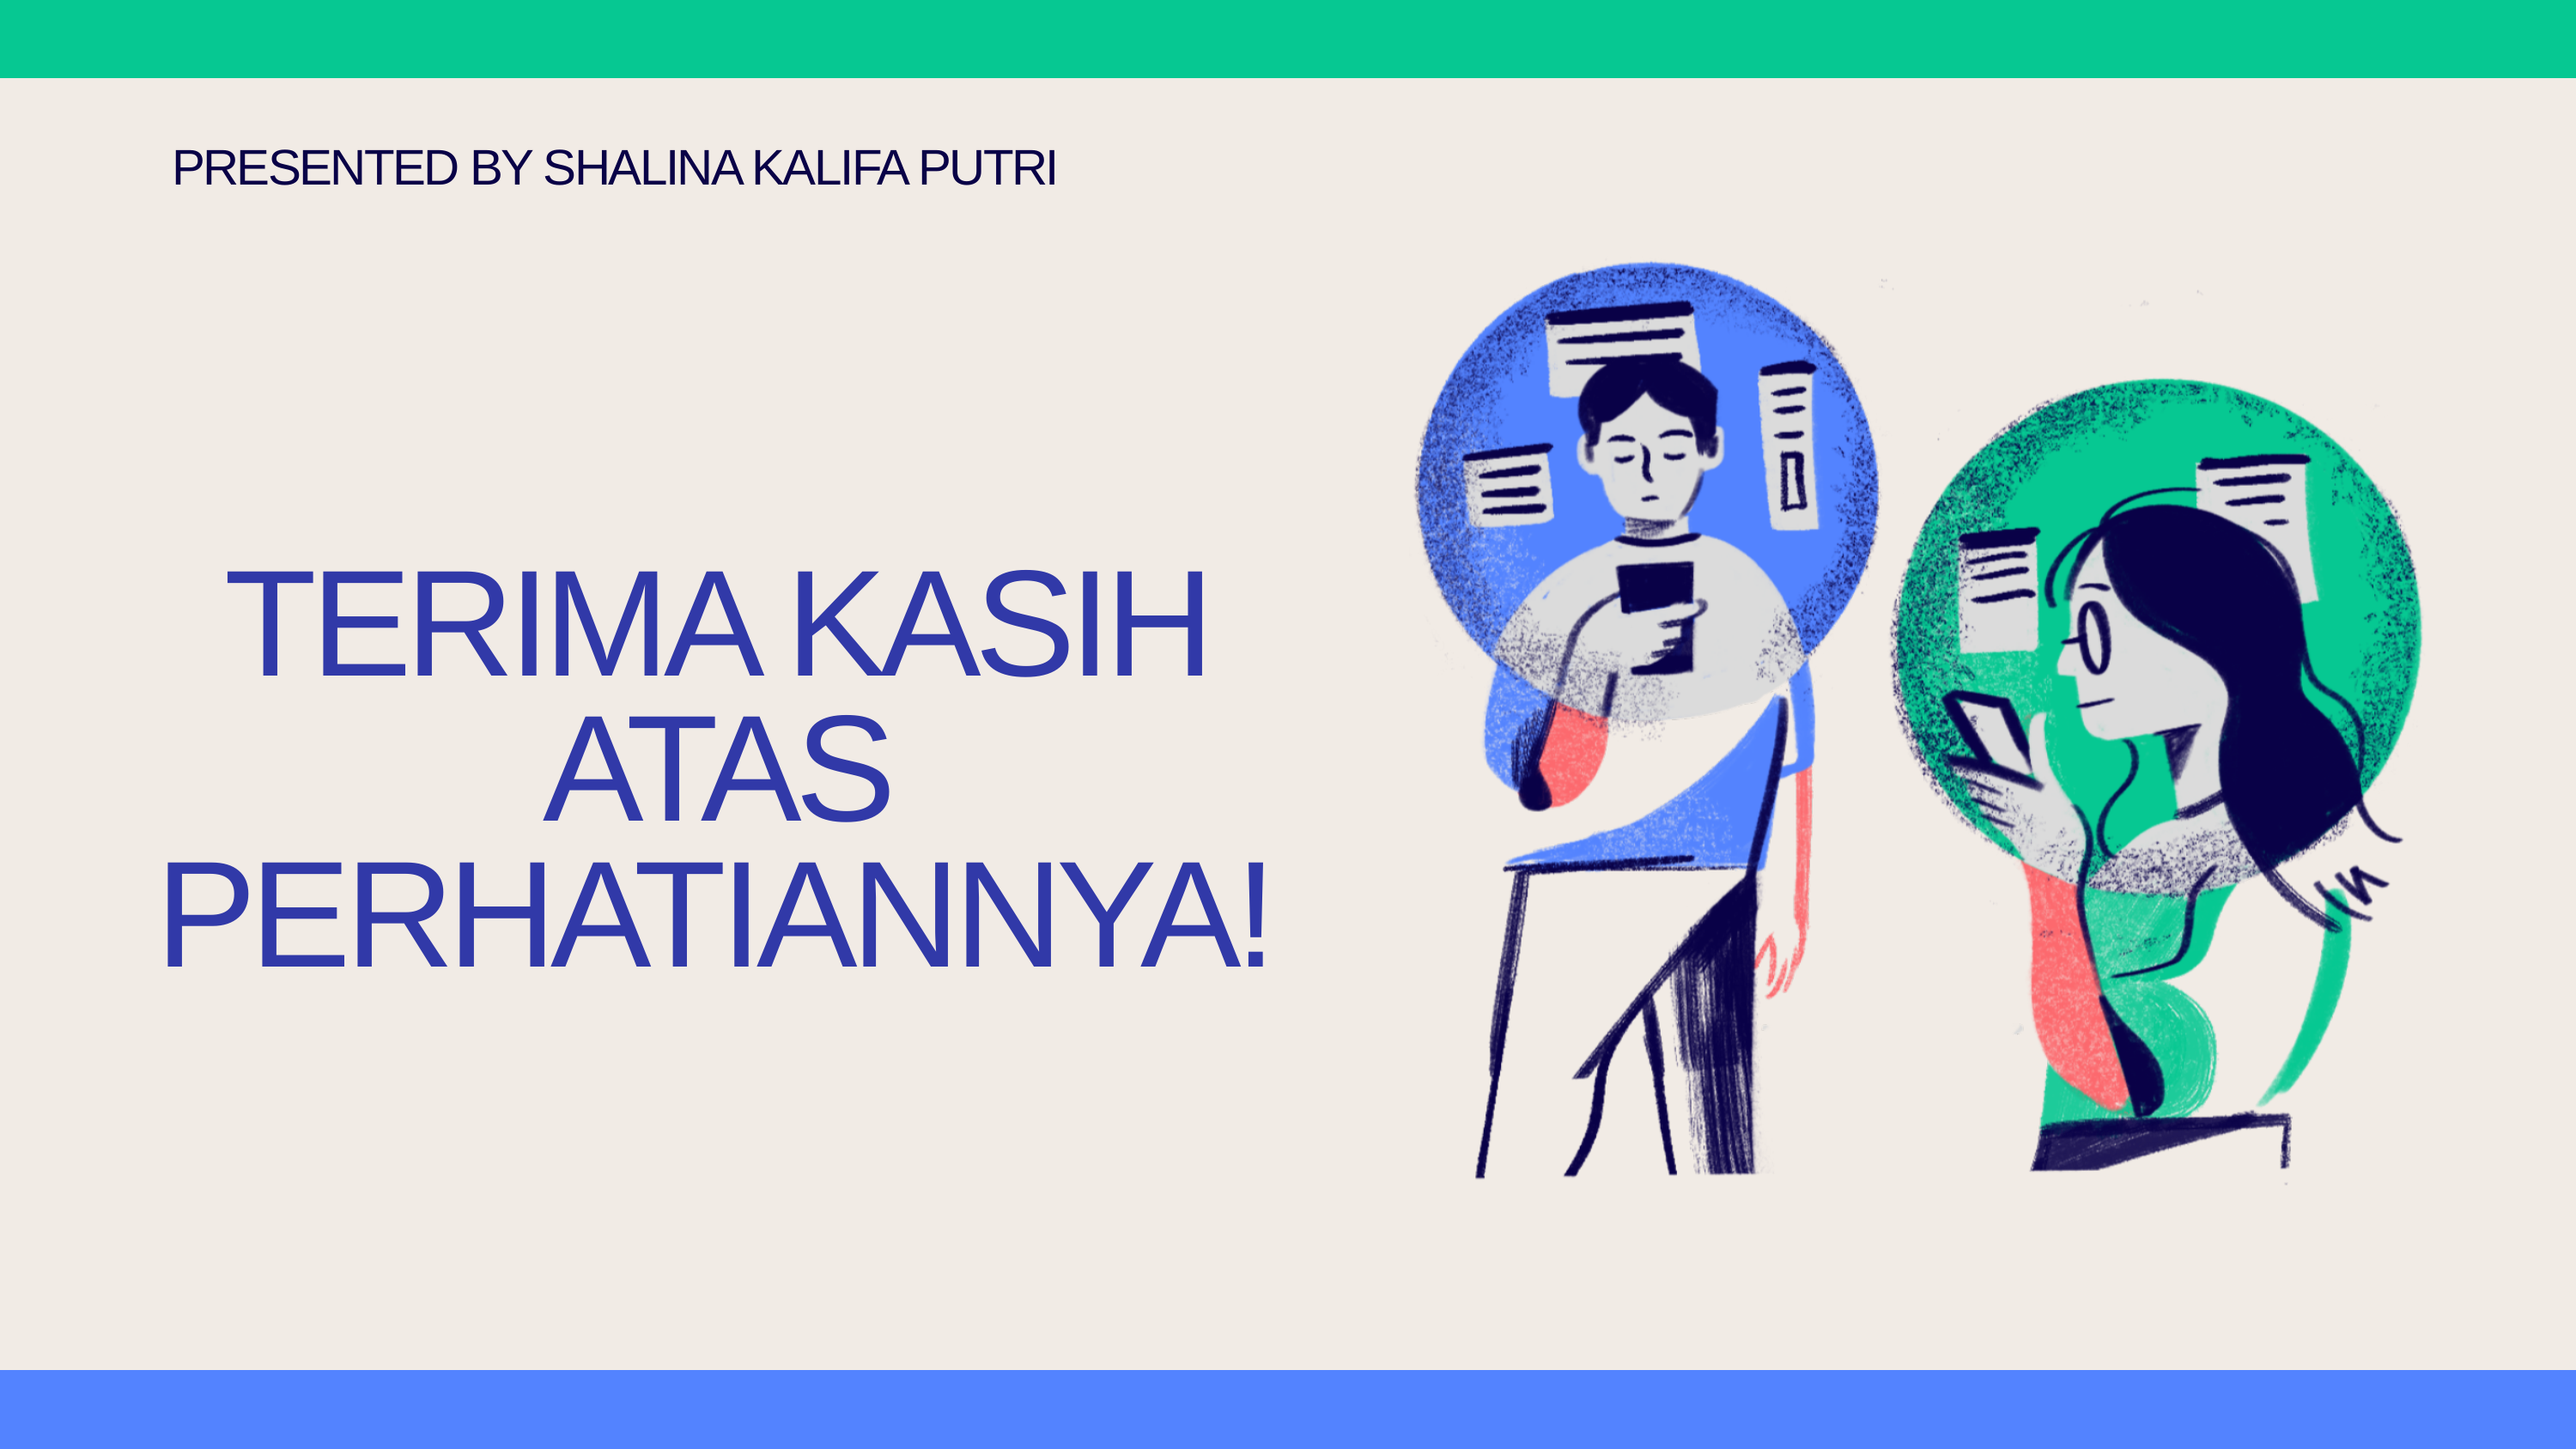

PRESENTED BY SHALINA KALIFA PUTRI

TERIMA KASIH ATAS PERHATIANNYA!